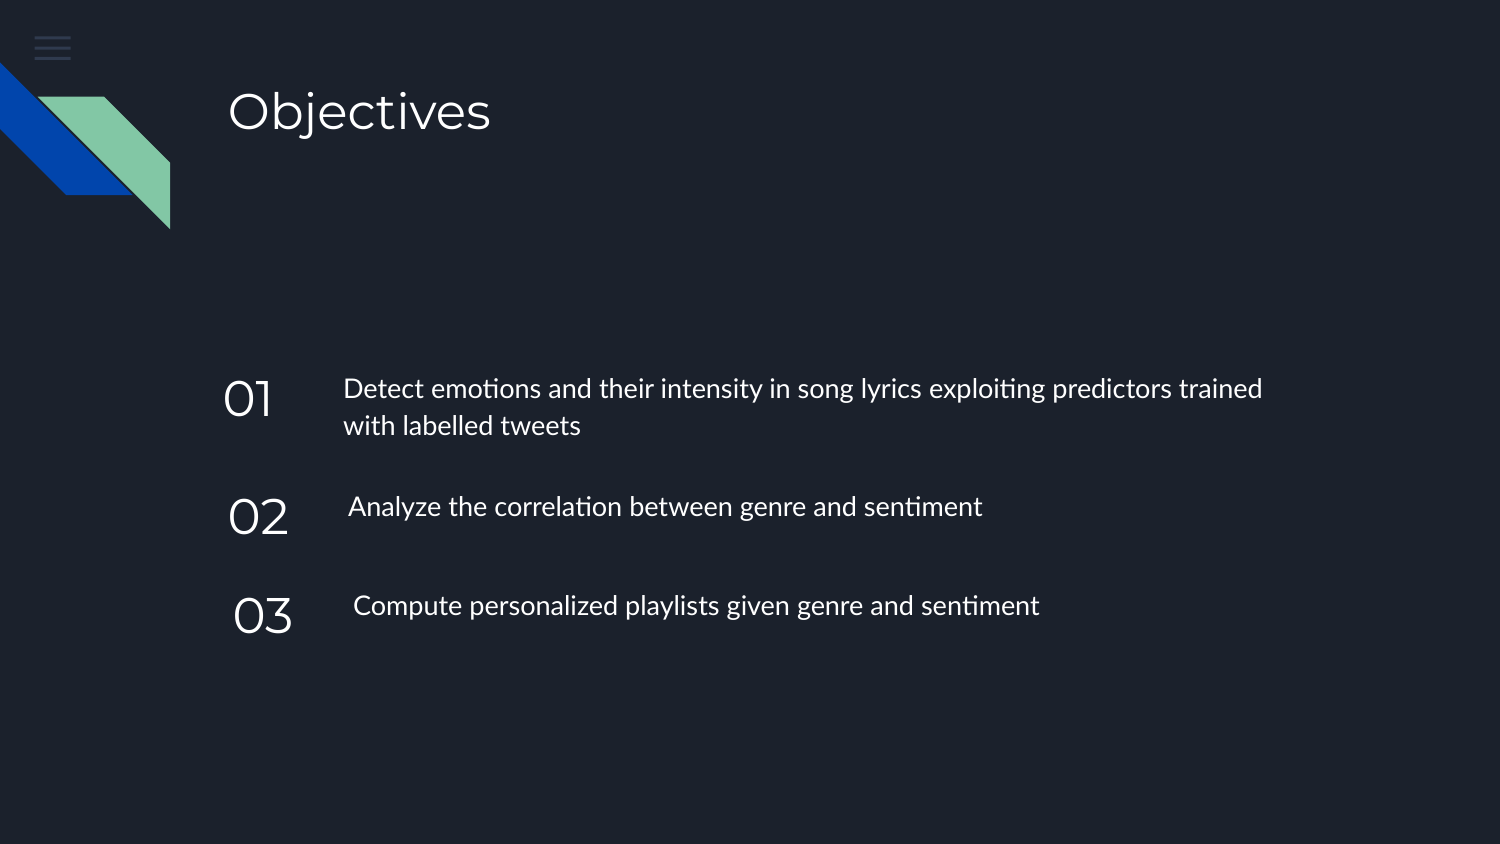

# Objectives
01

Detect emotions and their intensity in song lyrics exploiting predictors trained with labelled tweets
02

Analyze the correlation between genre and sentiment
03

Compute personalized playlists given genre and sentiment